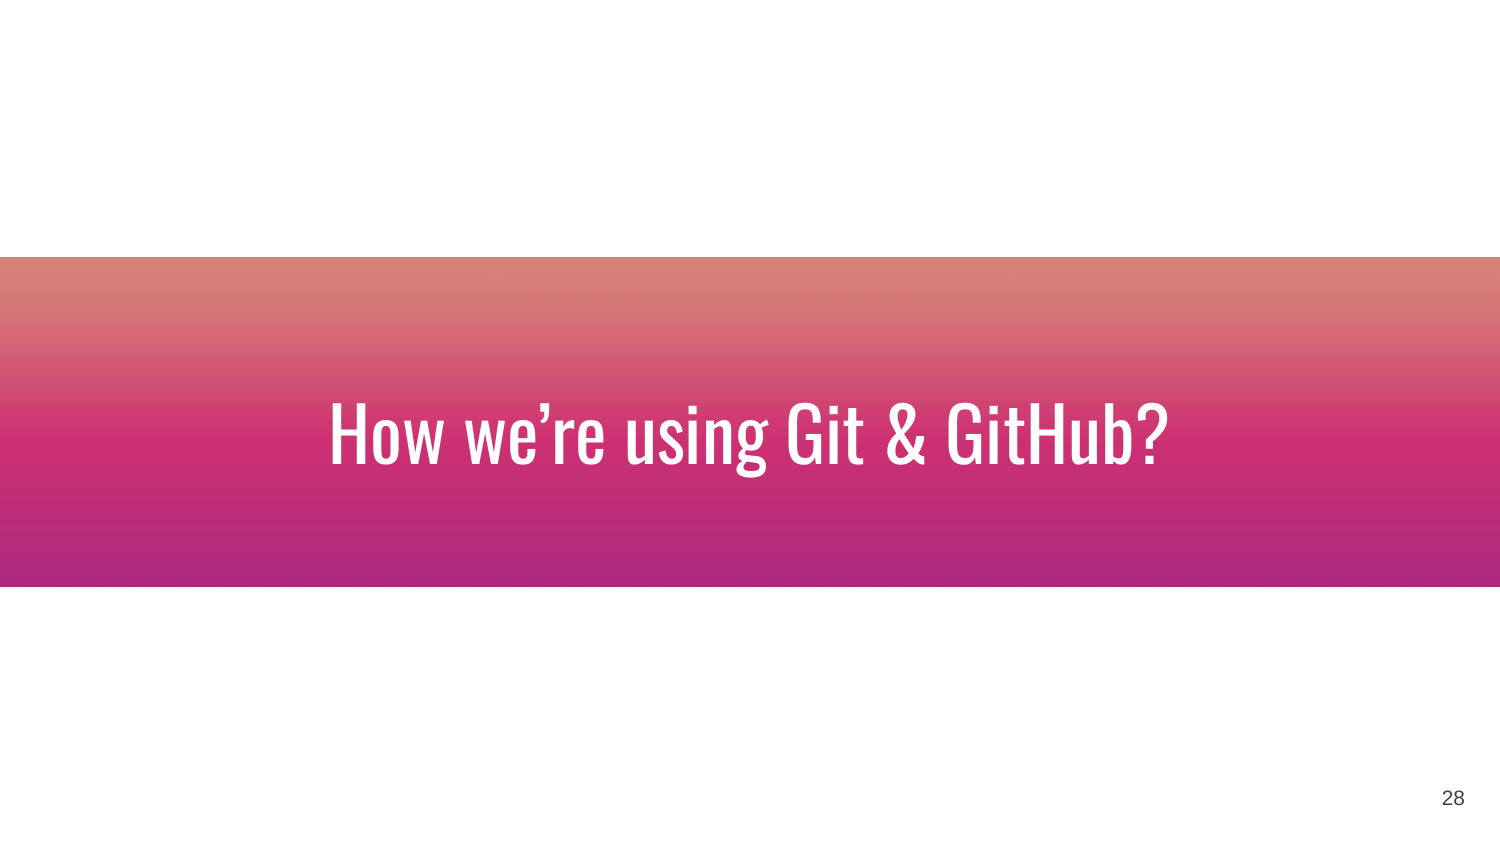

# How we’re using Git & GitHub?
28